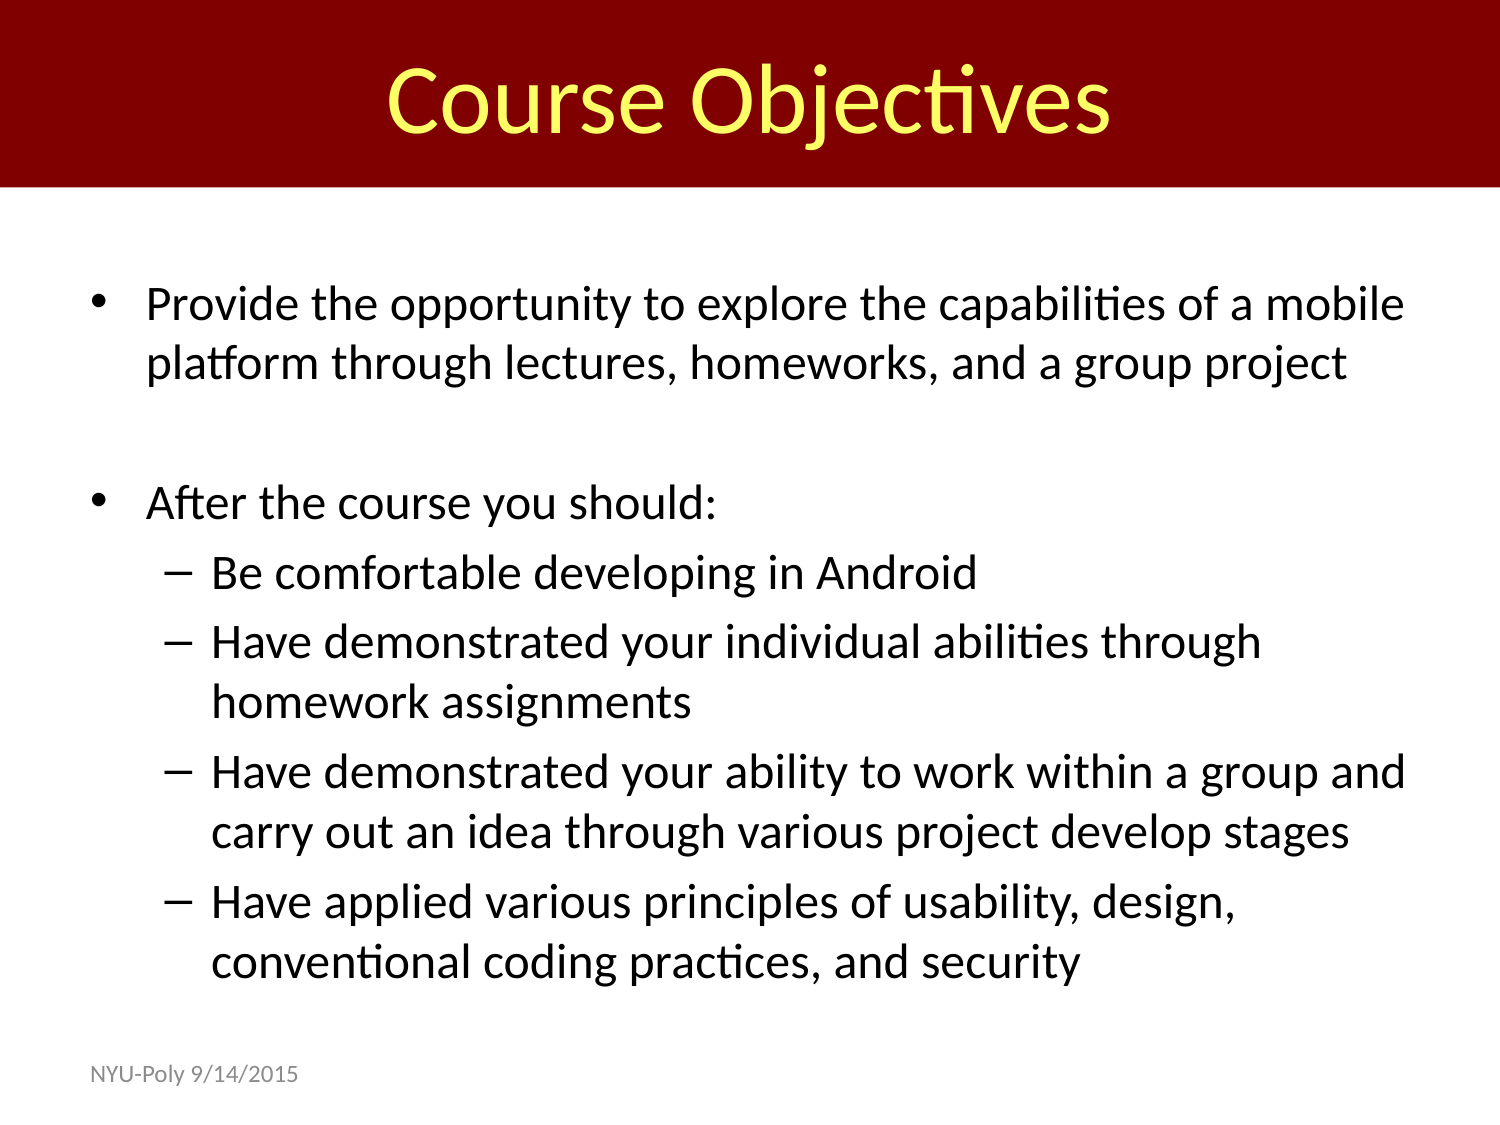

Course Objectives
#
Provide the opportunity to explore the capabilities of a mobile platform through lectures, homeworks, and a group project

After the course you should:
Be comfortable developing in Android
Have demonstrated your individual abilities through homework assignments
Have demonstrated your ability to work within a group and carry out an idea through various project develop stages
Have applied various principles of usability, design, conventional coding practices, and security

NYU-Poly 9/14/2015